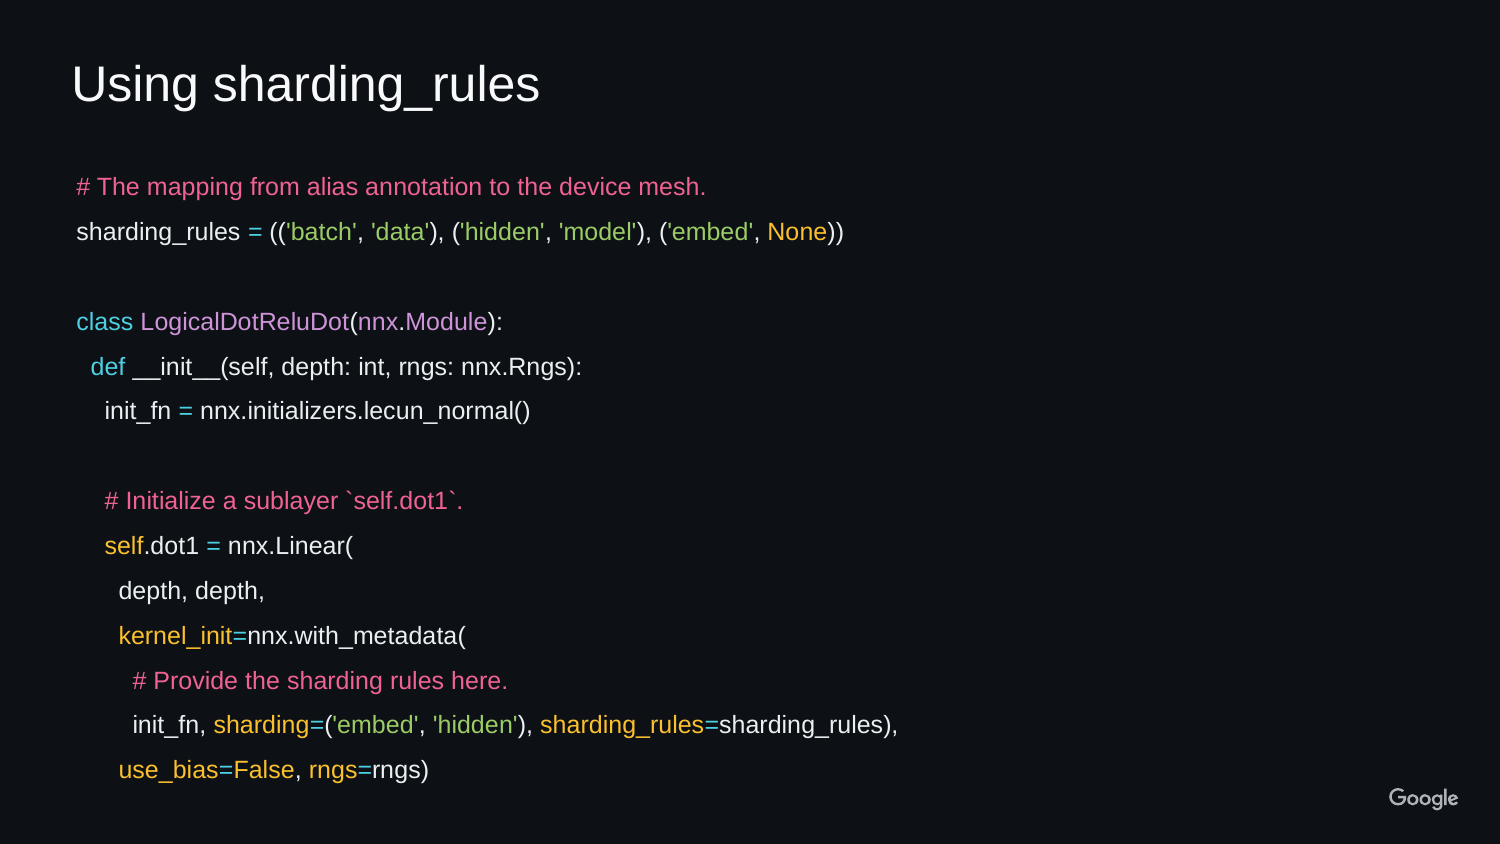

Using sharding_rules
# The mapping from alias annotation to the device mesh.
sharding_rules = (('batch', 'data'), ('hidden', 'model'), ('embed', None))

class LogicalDotReluDot(nnx.Module):
  def __init__(self, depth: int, rngs: nnx.Rngs):
    init_fn = nnx.initializers.lecun_normal()

    # Initialize a sublayer `self.dot1`.
    self.dot1 = nnx.Linear(
      depth, depth,
      kernel_init=nnx.with_metadata(
        # Provide the sharding rules here.
        init_fn, sharding=('embed', 'hidden'), sharding_rules=sharding_rules),
      use_bias=False, rngs=rngs)